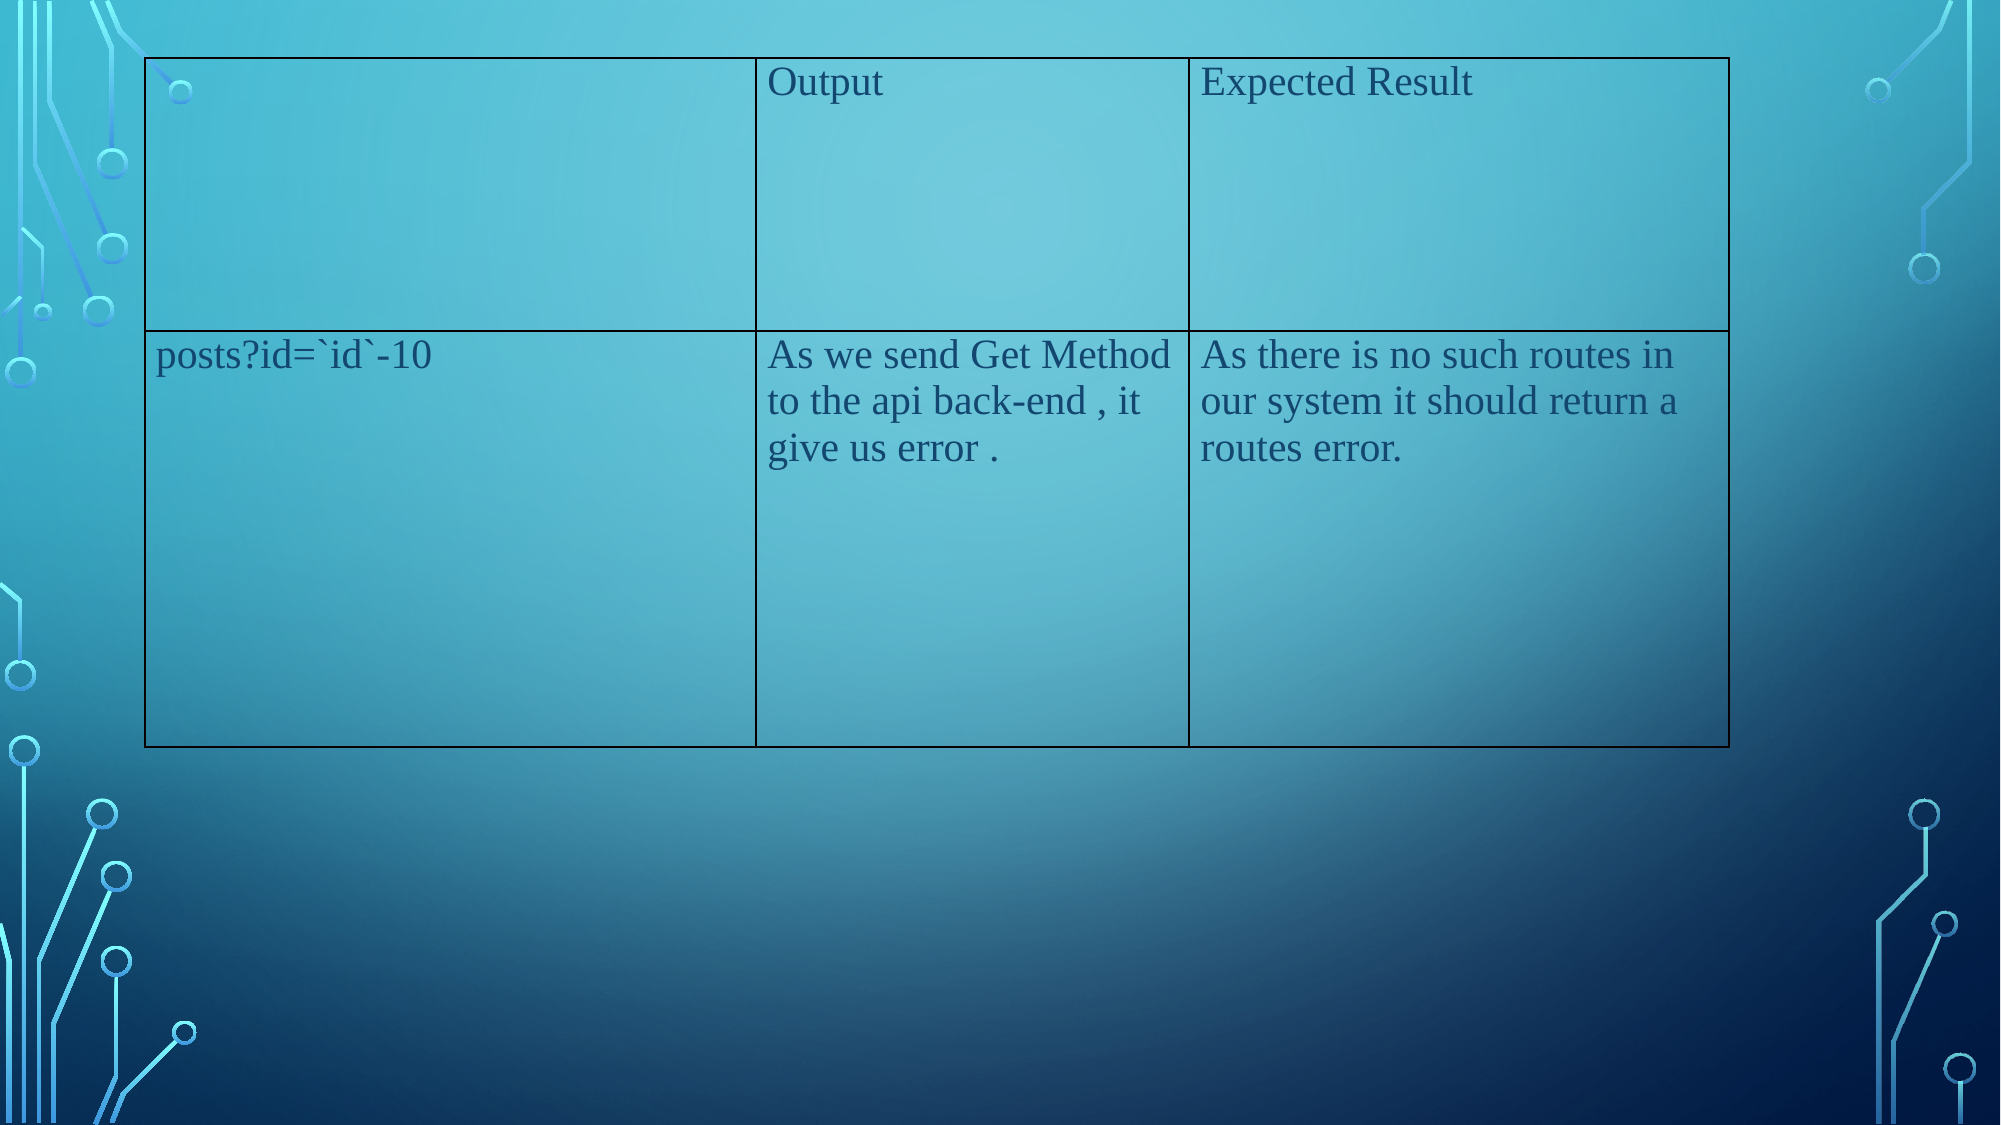

|  | Output | Expected Result |
| --- | --- | --- |
| posts?id=`id`-10 | As we send Get Method to the api back-end , it give us error . | As there is no such routes in our system it should return a routes error. |